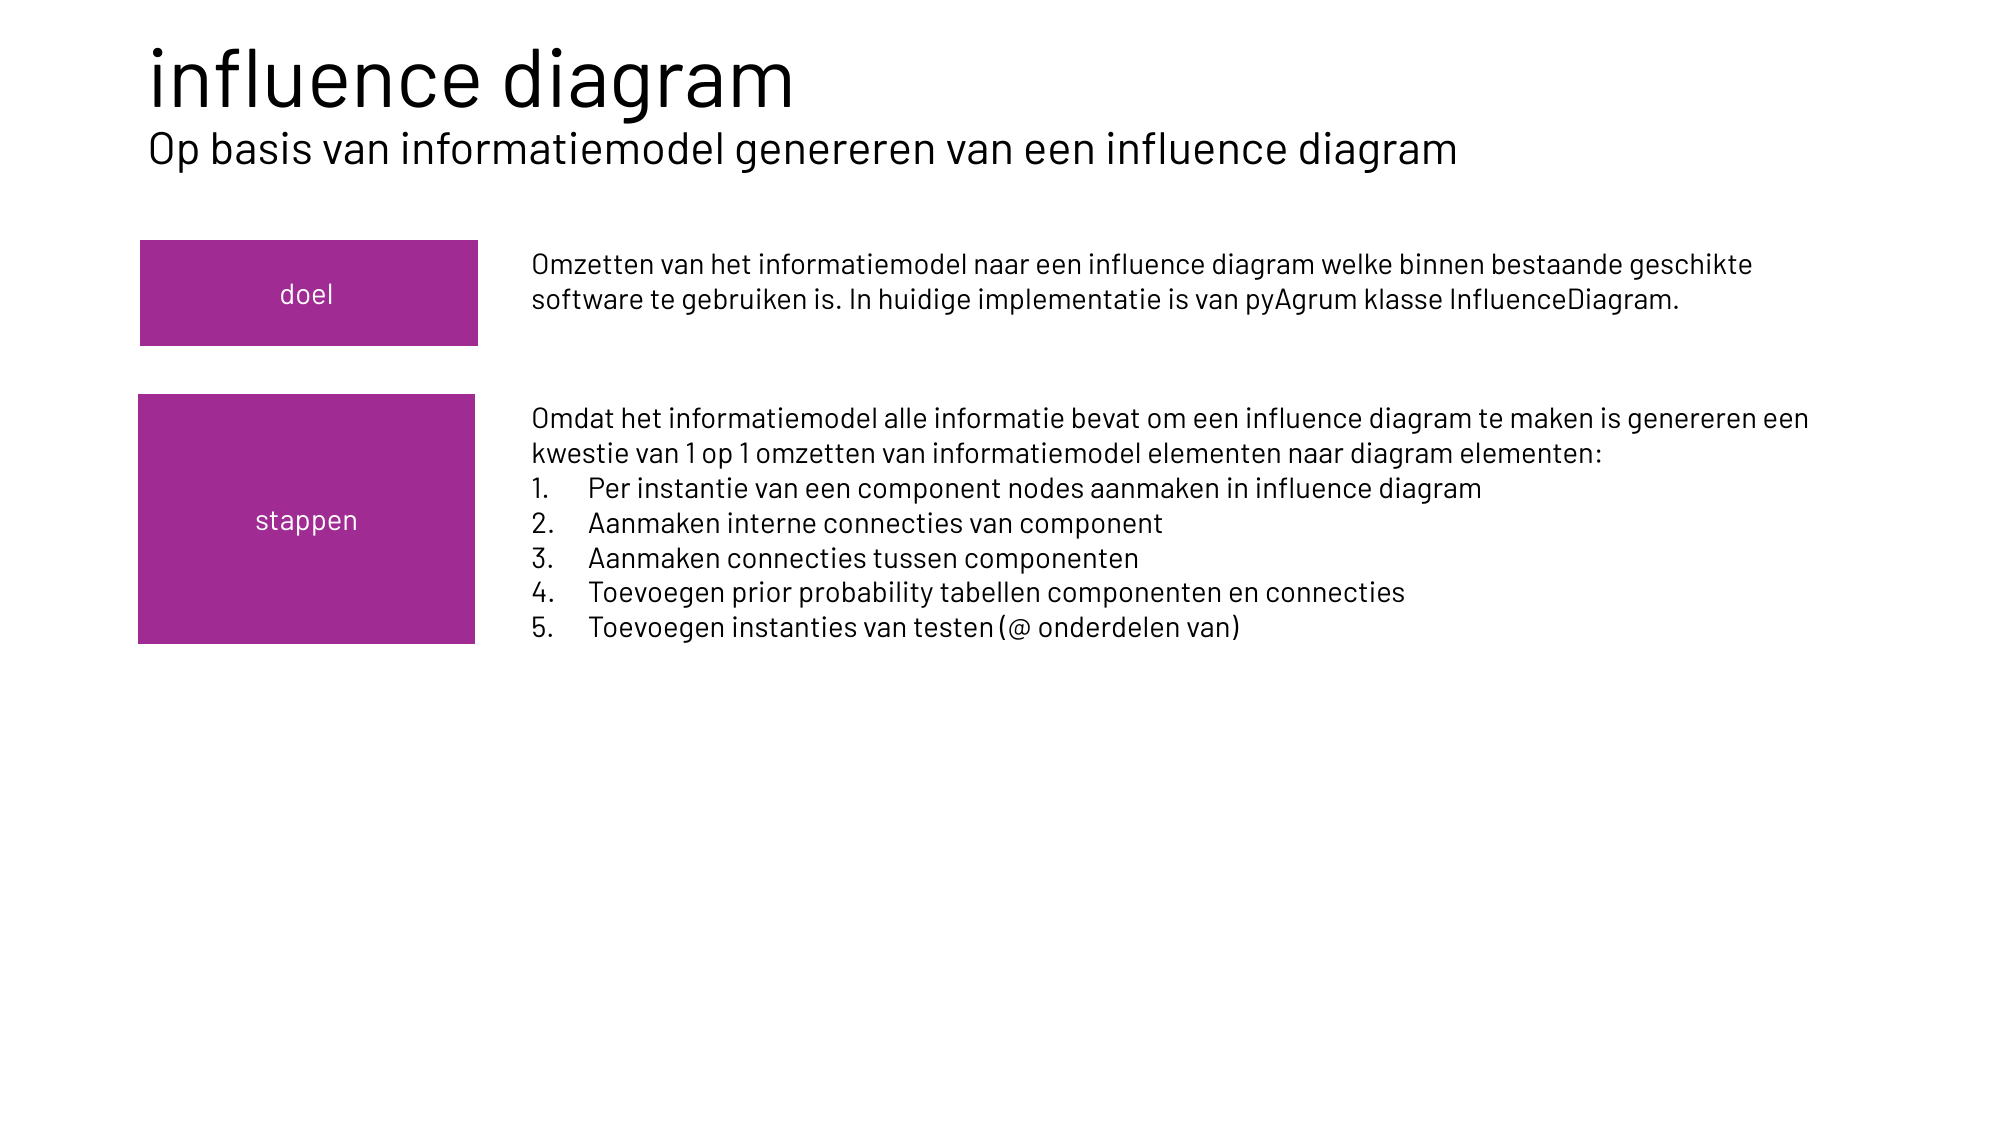

influence diagram
Op basis van informatiemodel genereren van een influence diagram
doel
Omzetten van het informatiemodel naar een influence diagram welke binnen bestaande geschikte software te gebruiken is. In huidige implementatie is van pyAgrum klasse InfluenceDiagram.
stappen
Omdat het informatiemodel alle informatie bevat om een influence diagram te maken is genereren een kwestie van 1 op 1 omzetten van informatiemodel elementen naar diagram elementen:
Per instantie van een component nodes aanmaken in influence diagram
Aanmaken interne connecties van component
Aanmaken connecties tussen componenten
Toevoegen prior probability tabellen componenten en connecties
Toevoegen instanties van testen (@ onderdelen van)